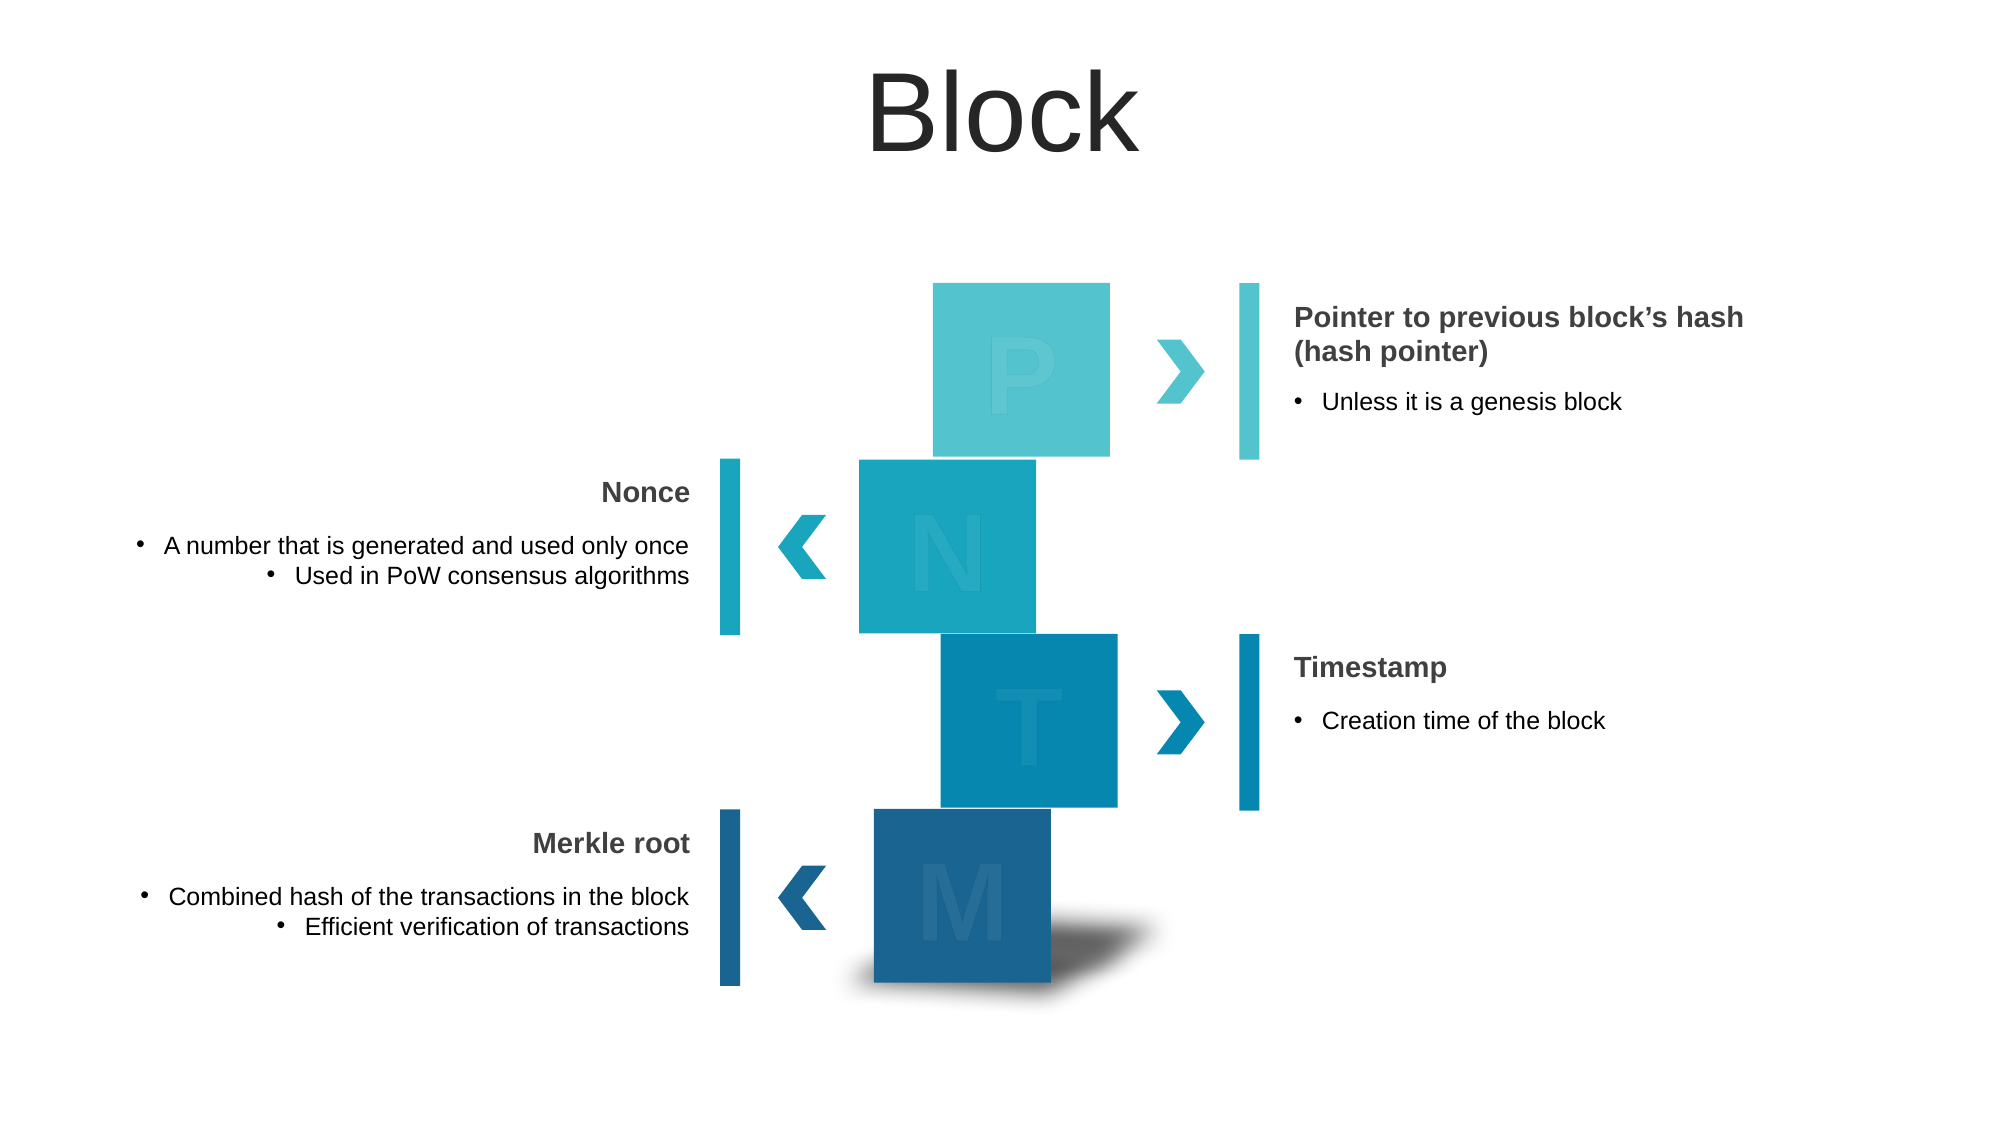

Block
P
N
T
M

Pointer to previous block’s hash
(hash pointer)
Unless it is a genesis block

Nonce
A number that is generated and used only once
Used in PoW consensus algorithms

Timestamp
Creation time of the block

Merkle root
Combined hash of the transactions in the block
Efficient verification of transactions